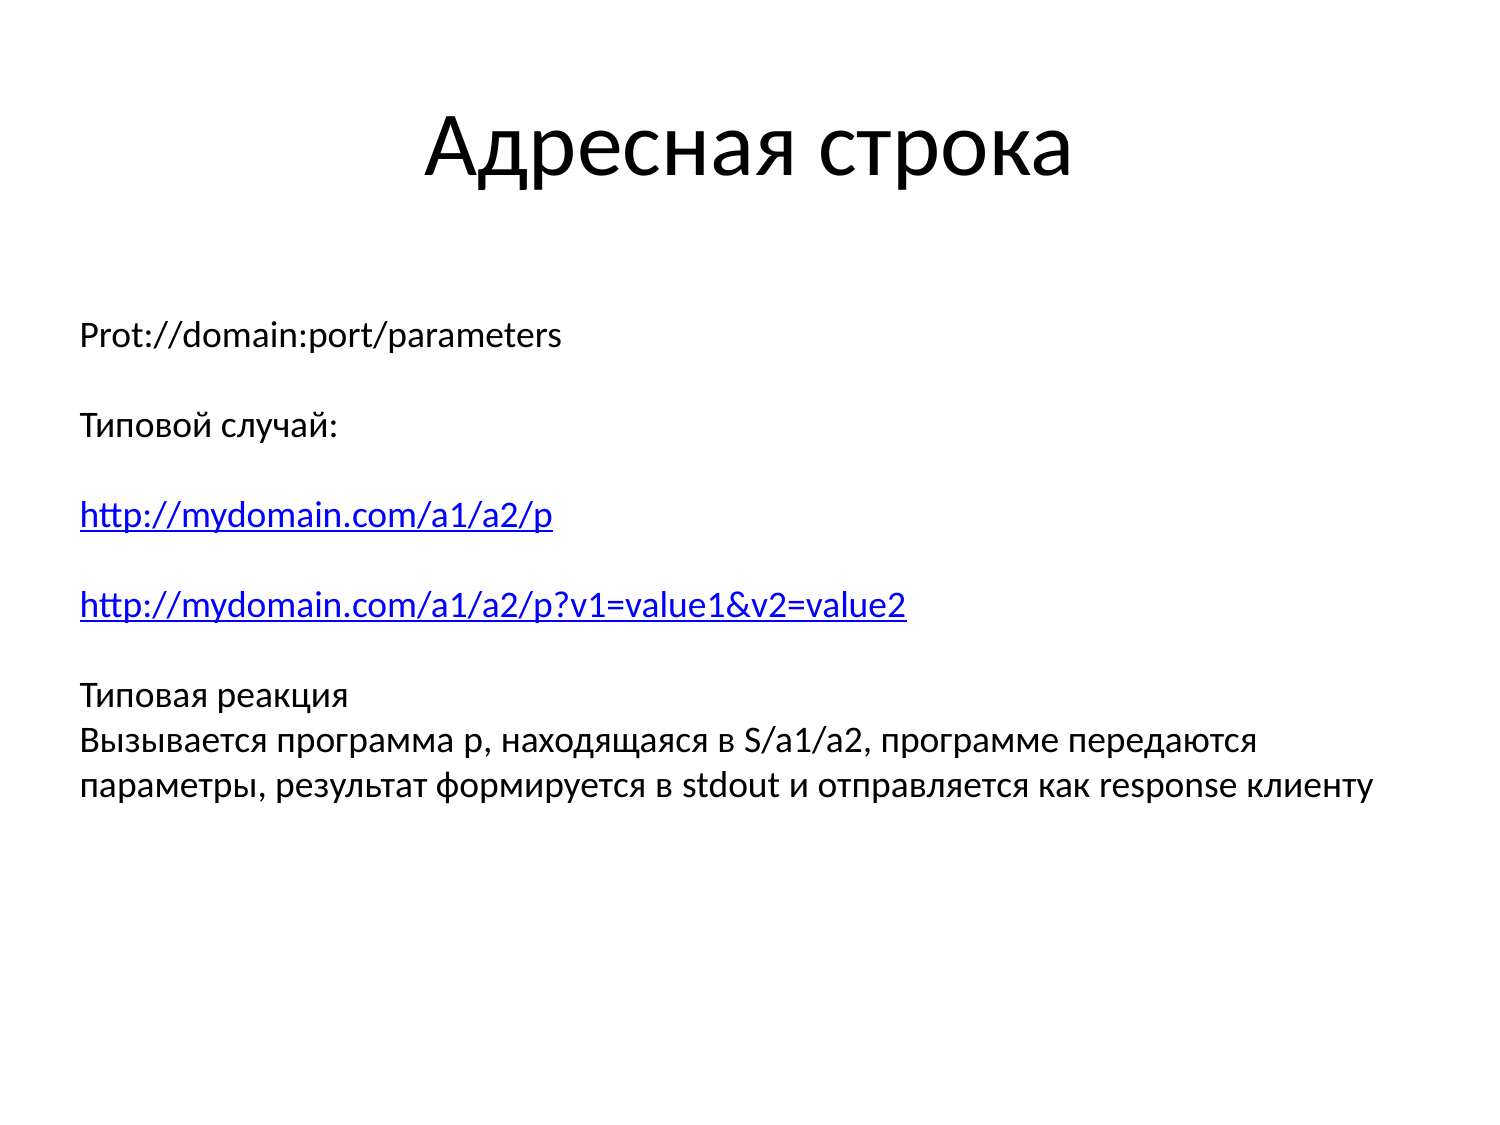

# Адресная строка
Prot://domain:port/parameters

Типовой случай:

http://mydomain.com/a1/a2/p

http://mydomain.com/a1/a2/p?v1=value1&v2=value2

Типовая реакция
Вызывается программа p, находящаяся в S/a1/a2, программе передаются параметры, результат формируется в stdout и отправляется как response клиенту